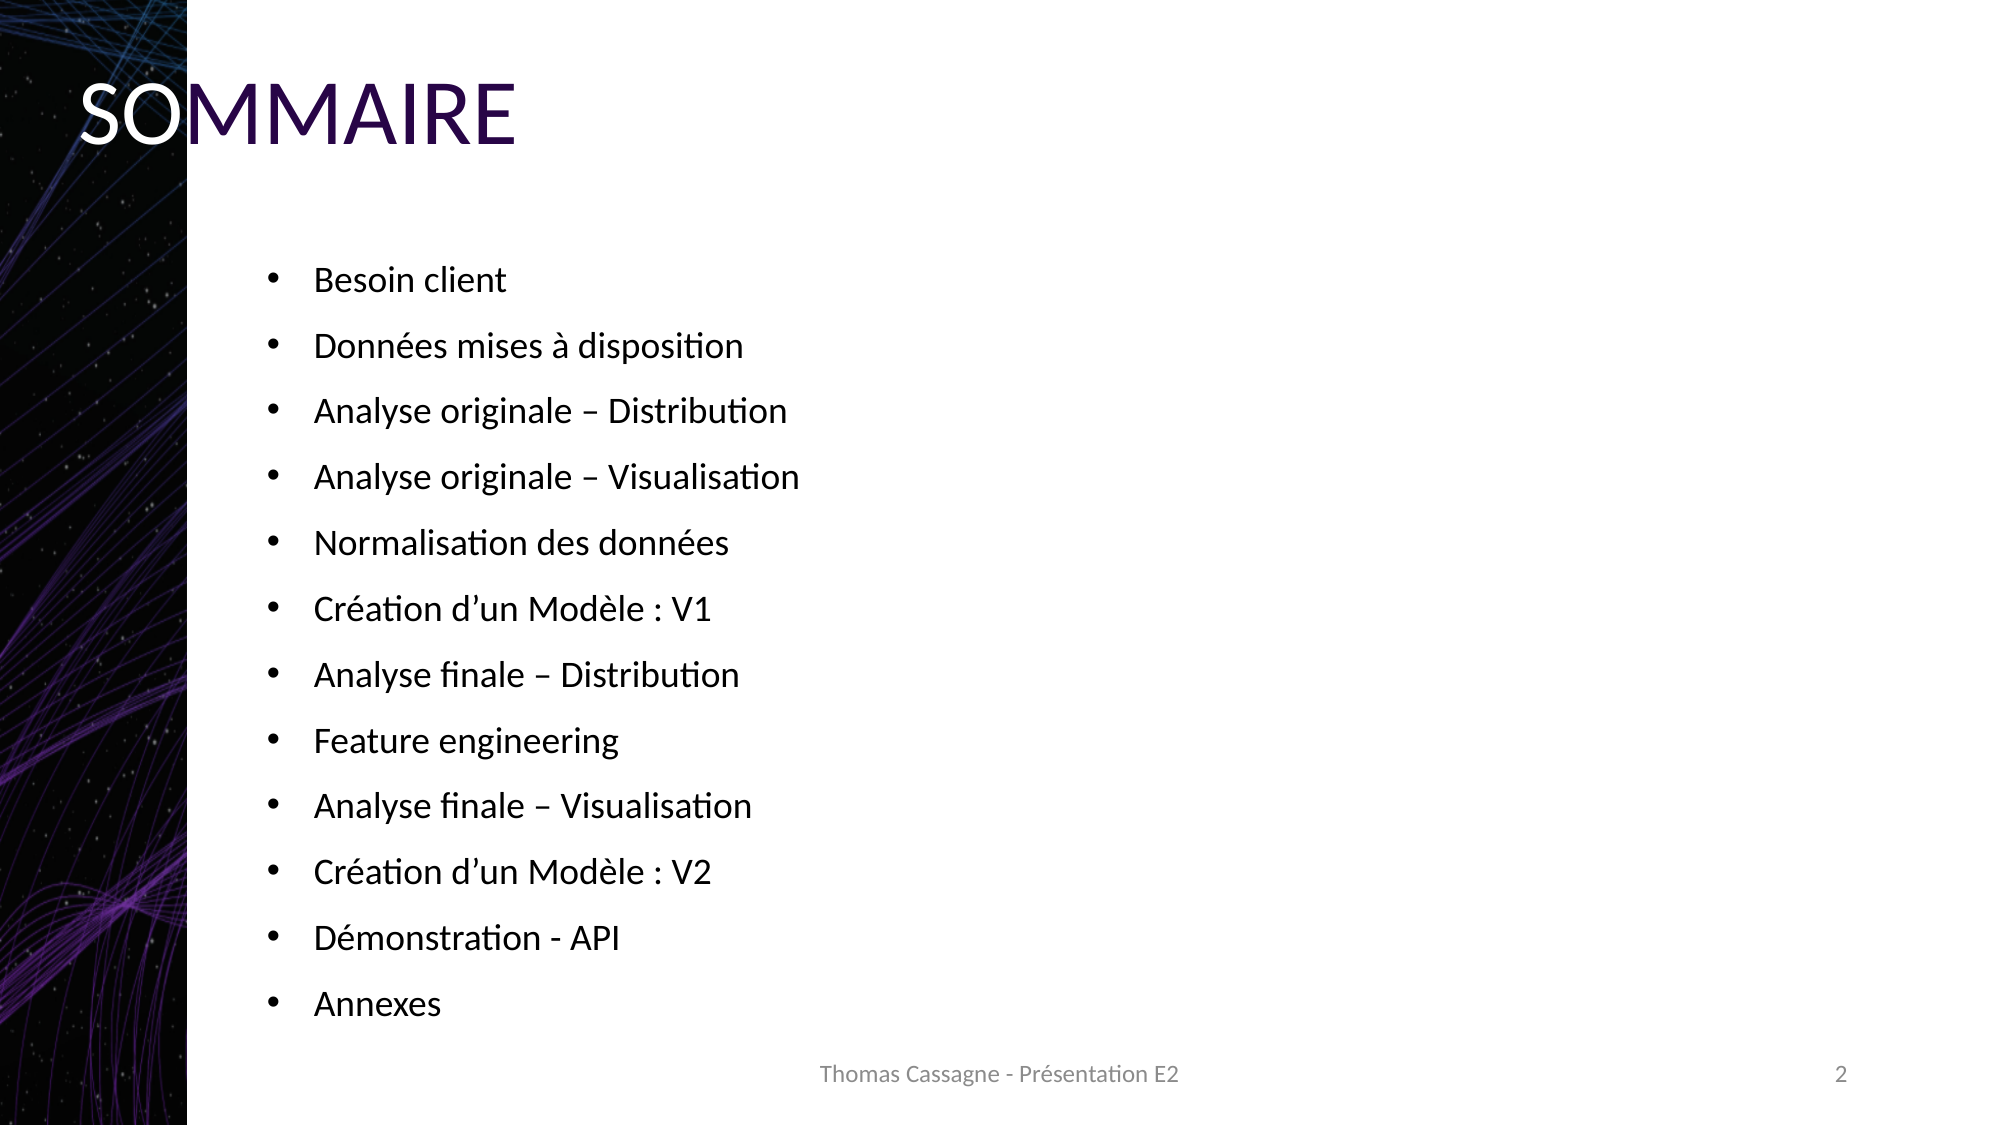

# SOMMAIRE
Besoin client
Données mises à disposition
Analyse originale – Distribution
Analyse originale – Visualisation
Normalisation des données
Création d’un Modèle : V1
Analyse finale – Distribution
Feature engineering
Analyse finale – Visualisation
Création d’un Modèle : V2
Démonstration - API
Annexes

Thomas Cassagne - Présentation E2
2